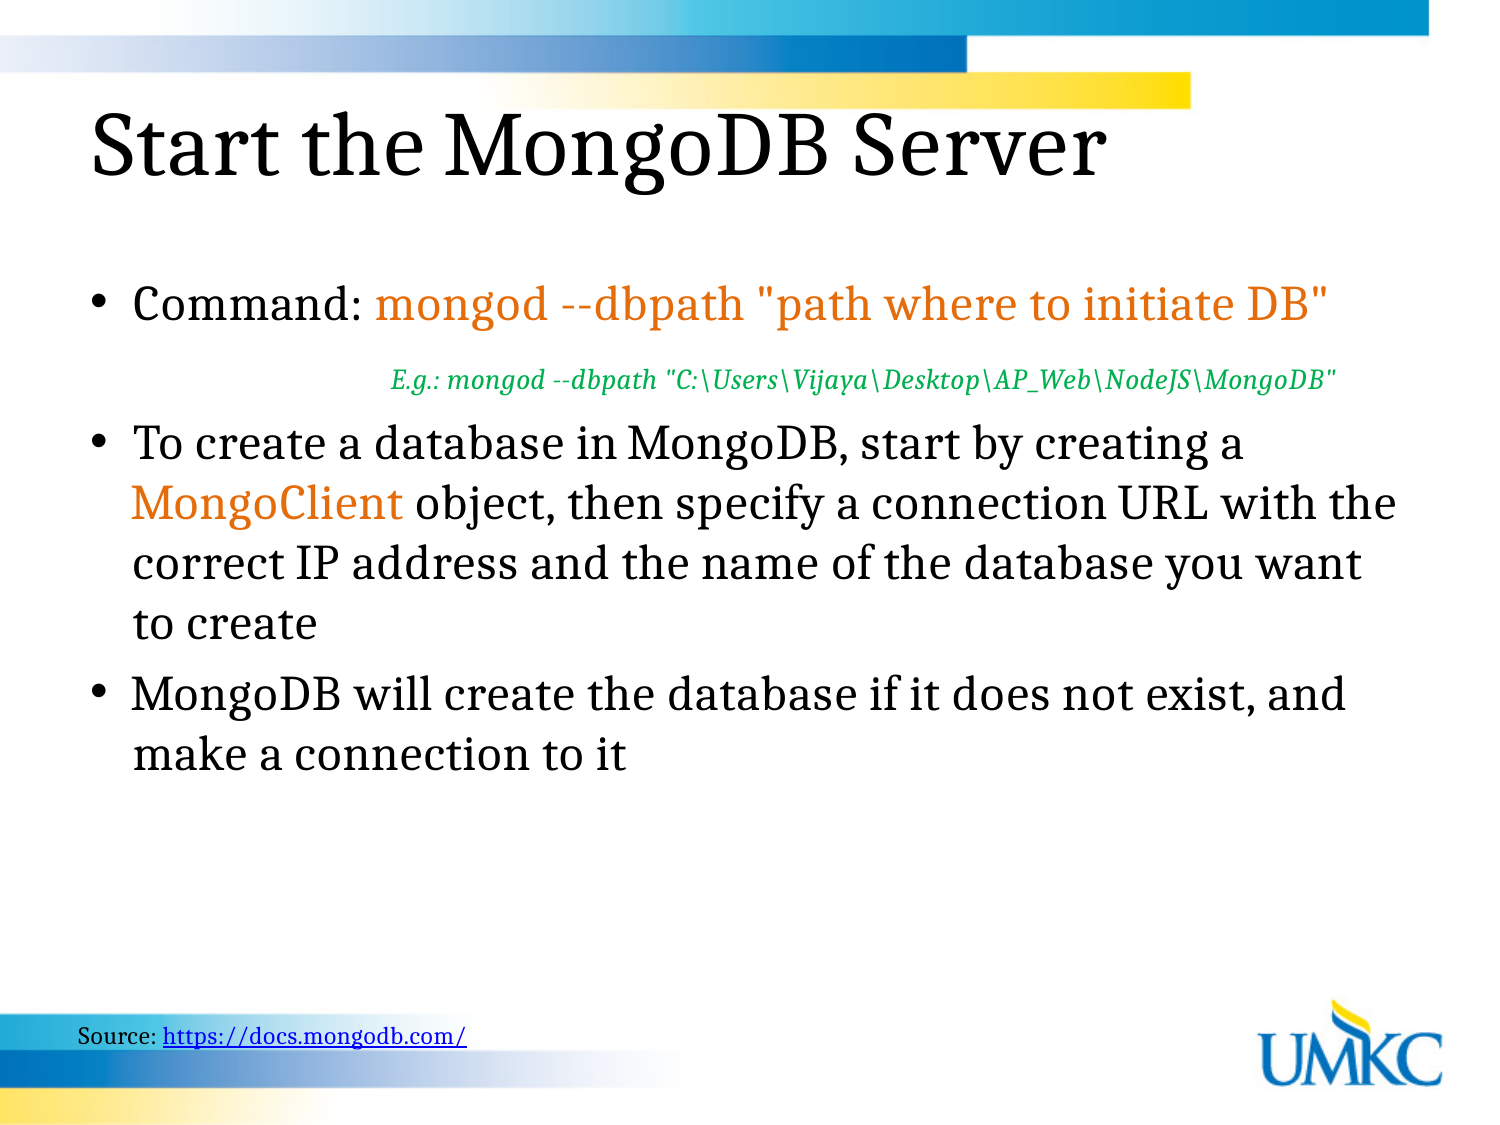

# Start the MongoDB Server
Command: mongod --dbpath "path where to initiate DB"
		E.g.: mongod --dbpath "C:\Users\Vijaya\Desktop\AP_Web\NodeJS\MongoDB"
To create a database in MongoDB, start by creating a MongoClient object, then specify a connection URL with the correct IP address and the name of the database you want to create
MongoDB will create the database if it does not exist, and make a connection to it
Source: https://docs.mongodb.com/